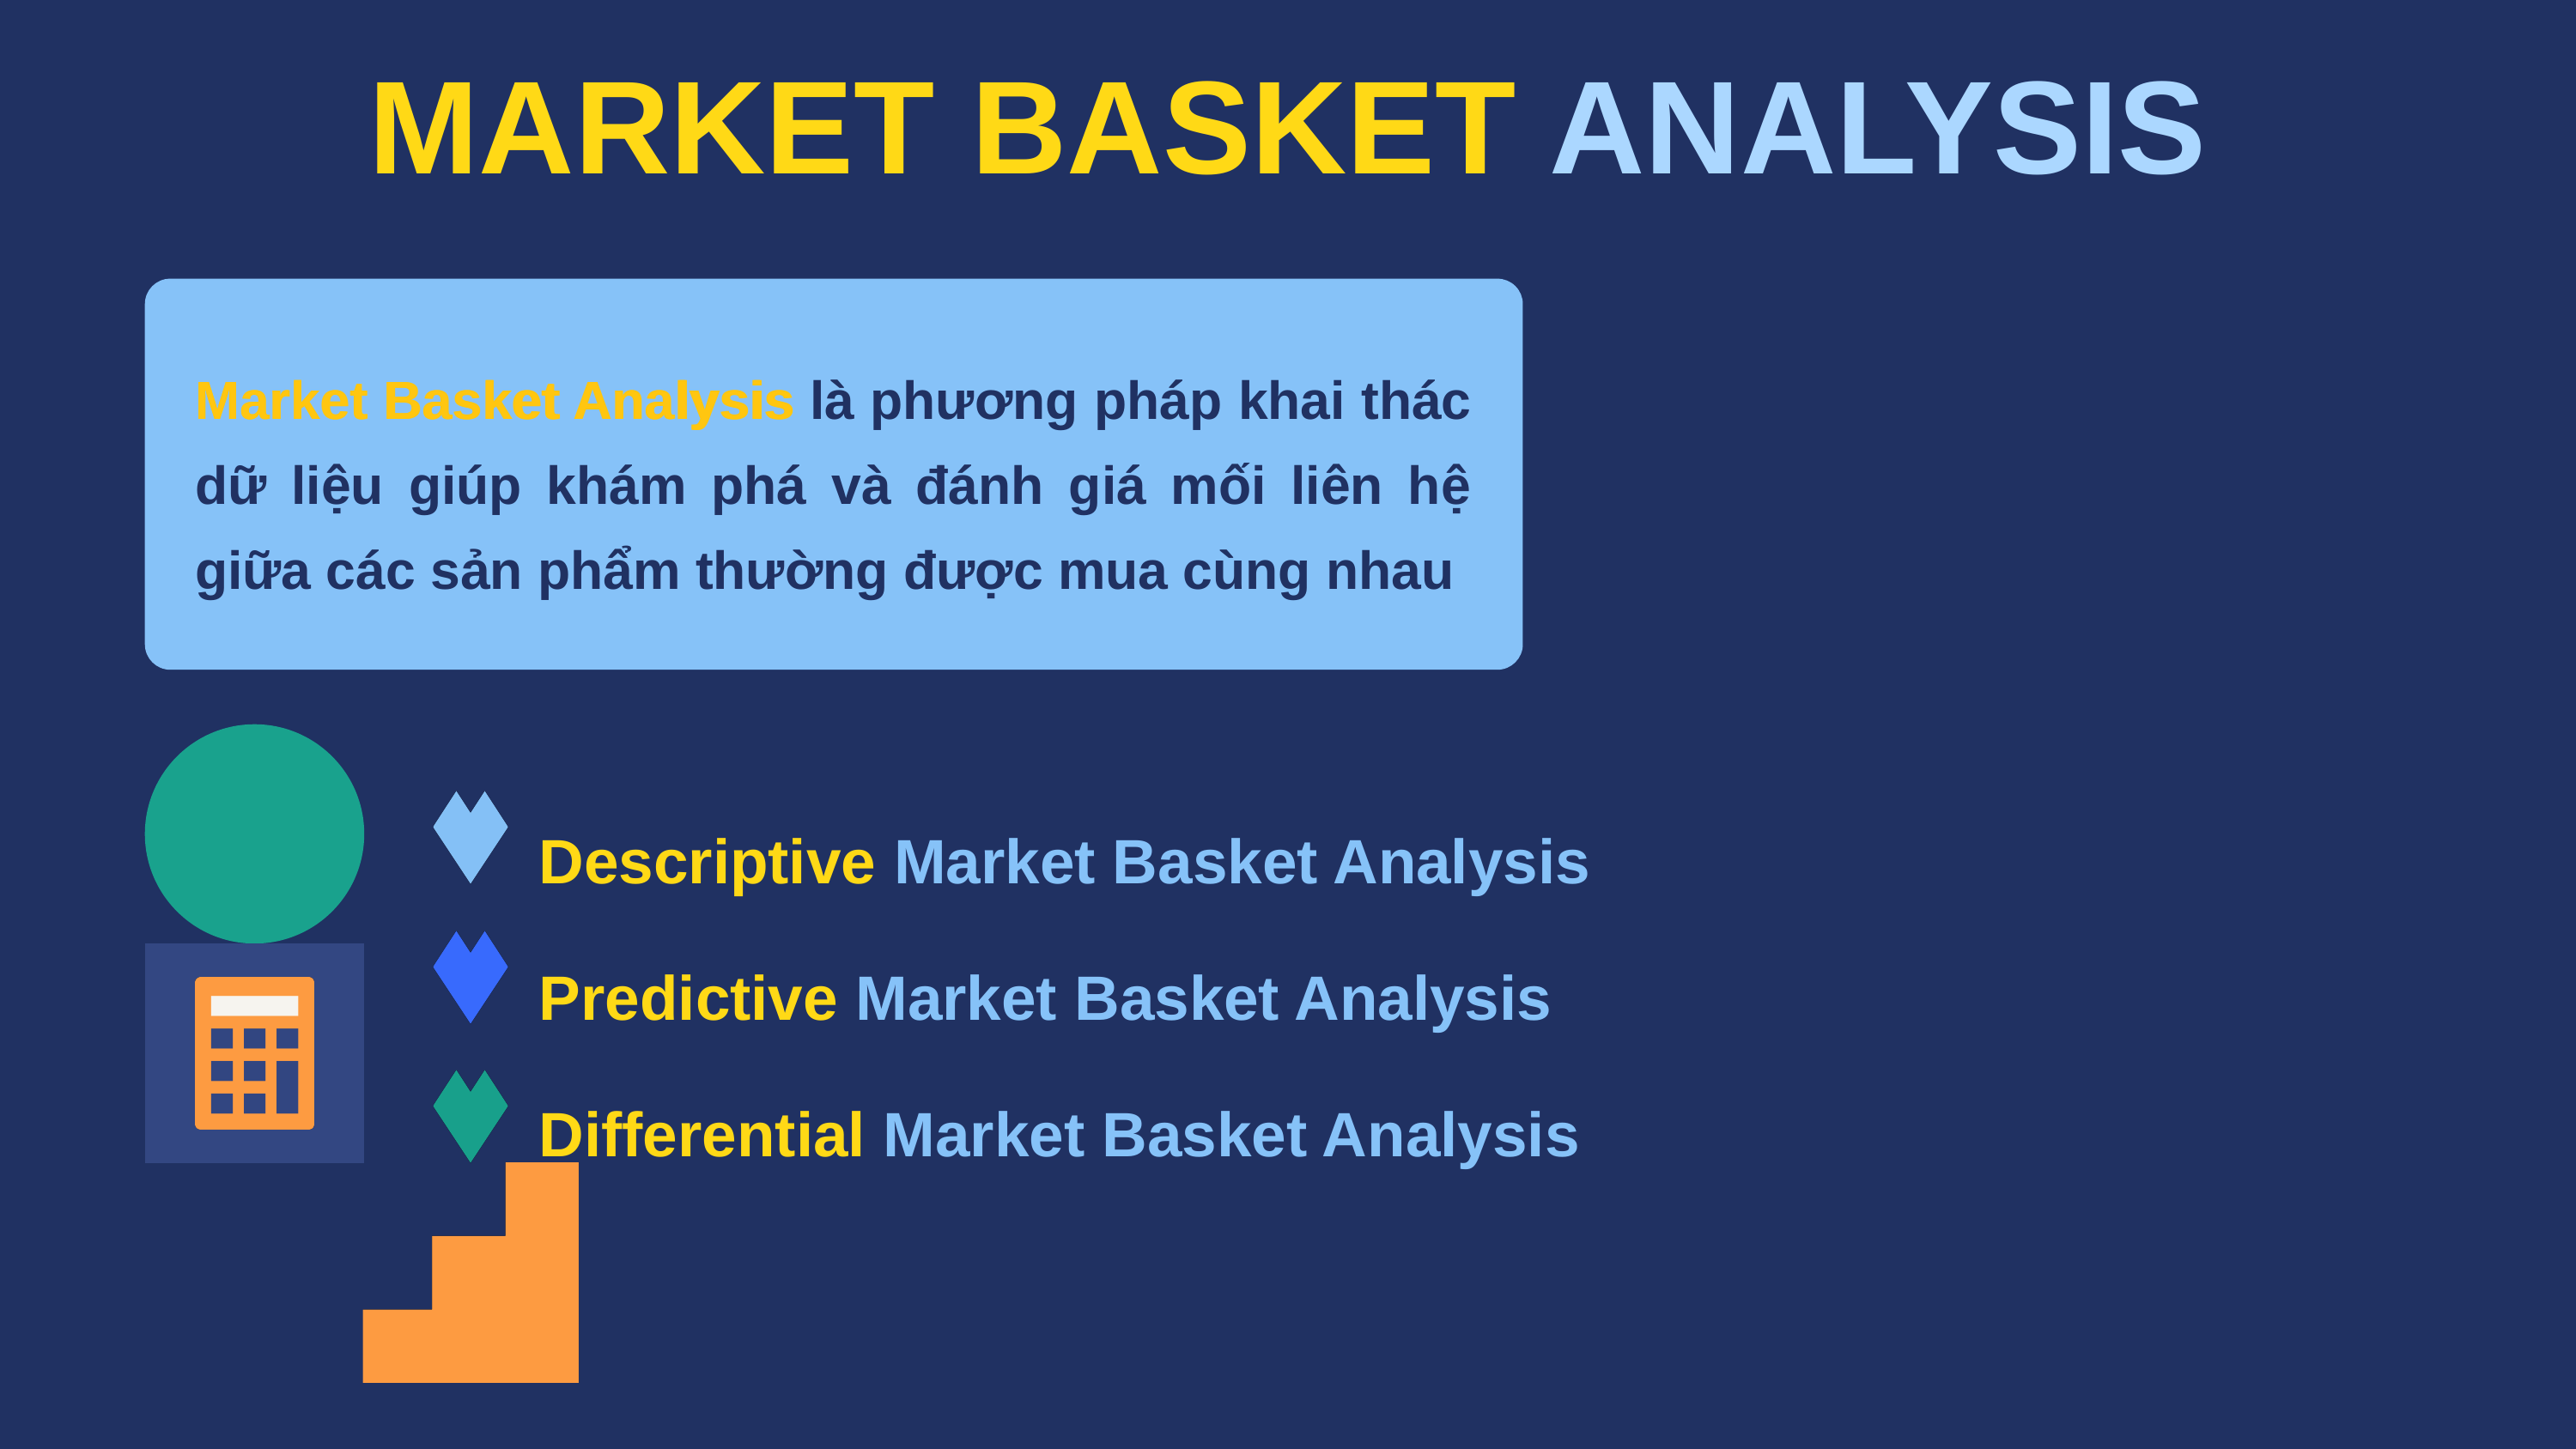

MARKET BASKET ANALYSIS

Market Basket Analysis là phương pháp khai thác dữ liệu giúp khám phá và đánh giá mối liên hệ giữa các sản phẩm thường được mua cùng nhau
Market Basket Analysis

Descriptive Market Basket Analysis
Predictive Market Basket Analysis
Differential Market Basket Analysis